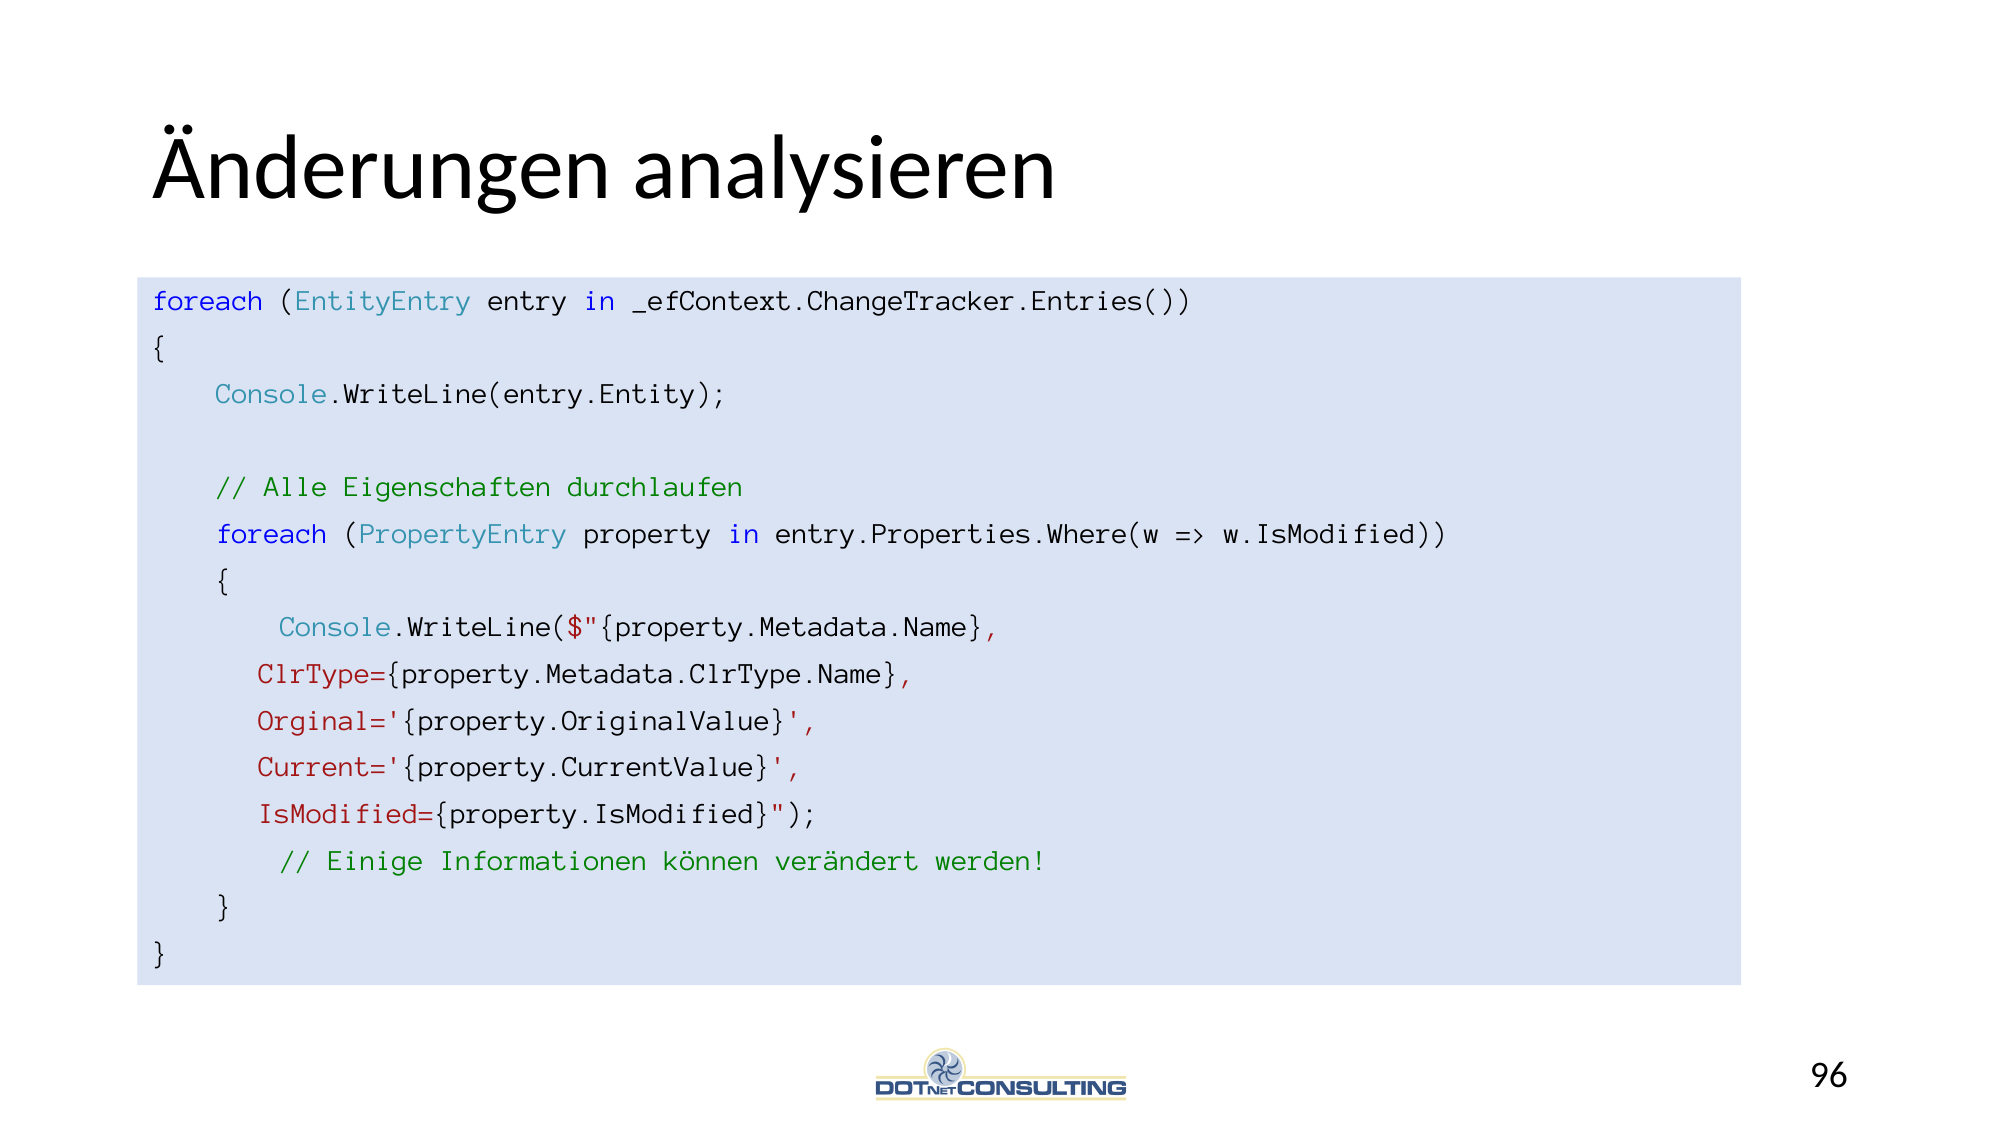

# Änderungen analysieren
foreach (EntityEntry entry in _efContext.ChangeTracker.Entries())
{
    Console.WriteLine(entry.Entity);

    // Alle Eigenschaften durchlaufen
    foreach (PropertyEntry property in entry.Properties.Where(w => w.IsModified))
    {
        Console.WriteLine($"{property.Metadata.Name},
			ClrType={property.Metadata.ClrType.Name},
			Orginal='{property.OriginalValue}',
			Current='{property.CurrentValue}',
			IsModified={property.IsModified}");
        // Einige Informationen können verändert werden!
    }
}
96